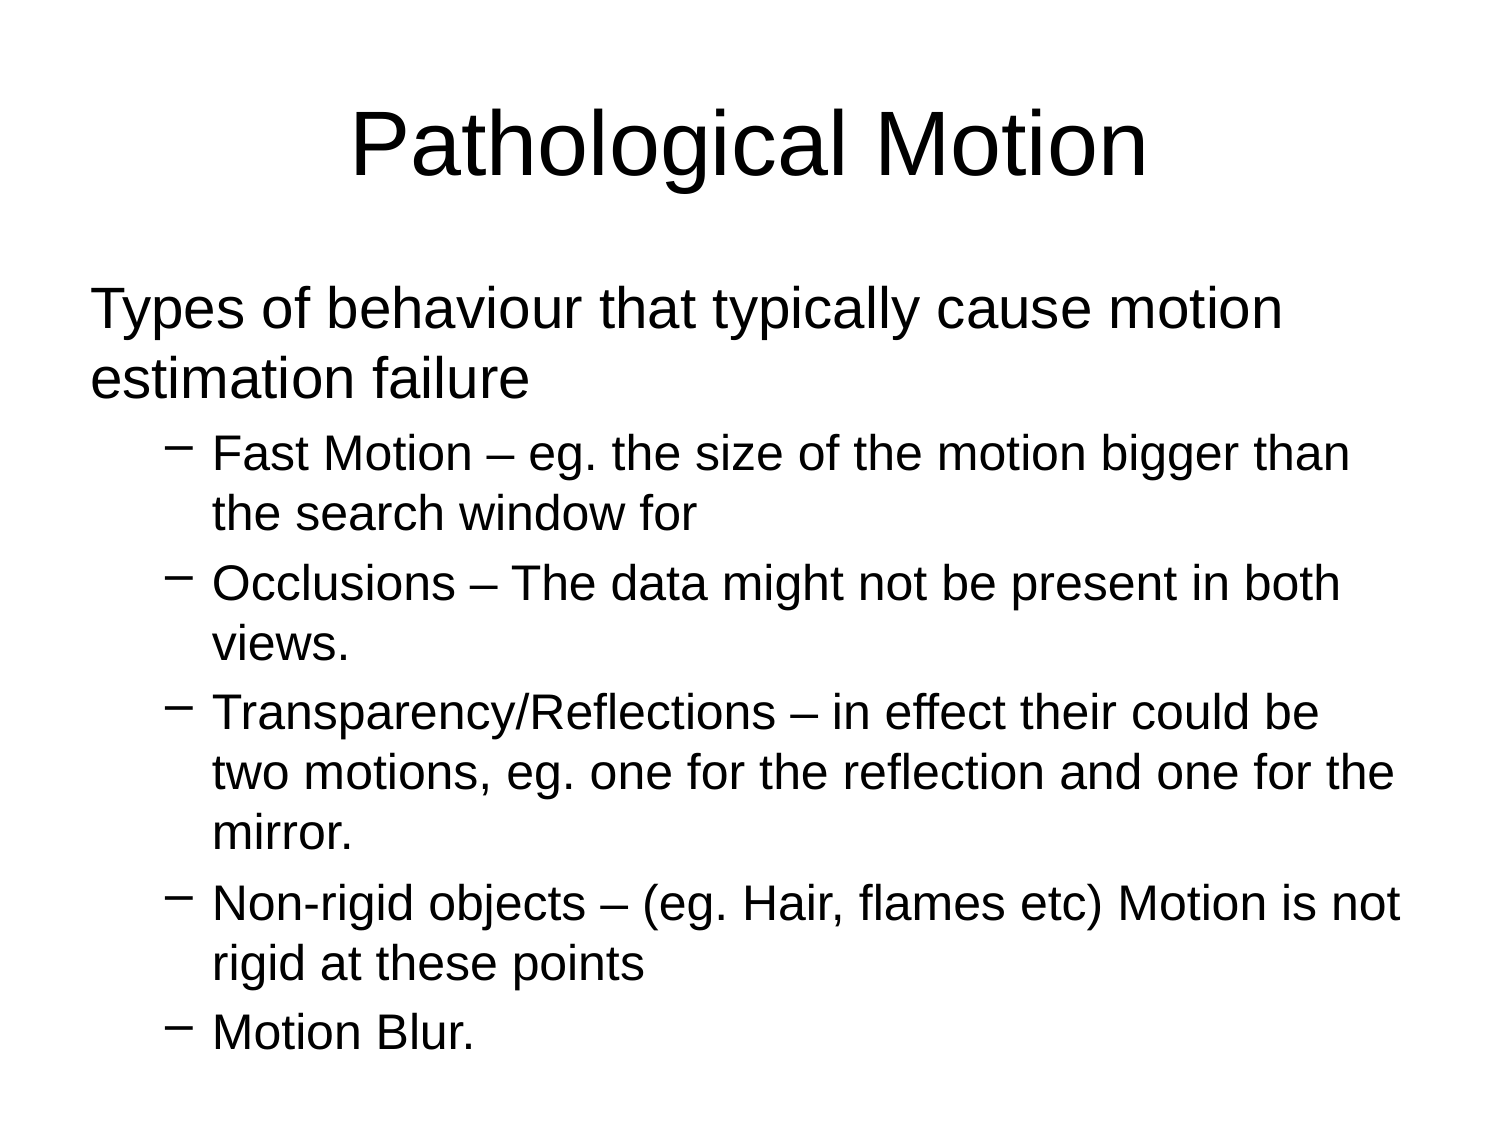

# Pathological Motion
Types of behaviour that typically cause motion estimation failure
Fast Motion – eg. the size of the motion bigger than the search window for
Occlusions – The data might not be present in both views.
Transparency/Reflections – in effect their could be two motions, eg. one for the reflection and one for the mirror.
Non-rigid objects – (eg. Hair, flames etc) Motion is not rigid at these points
Motion Blur.